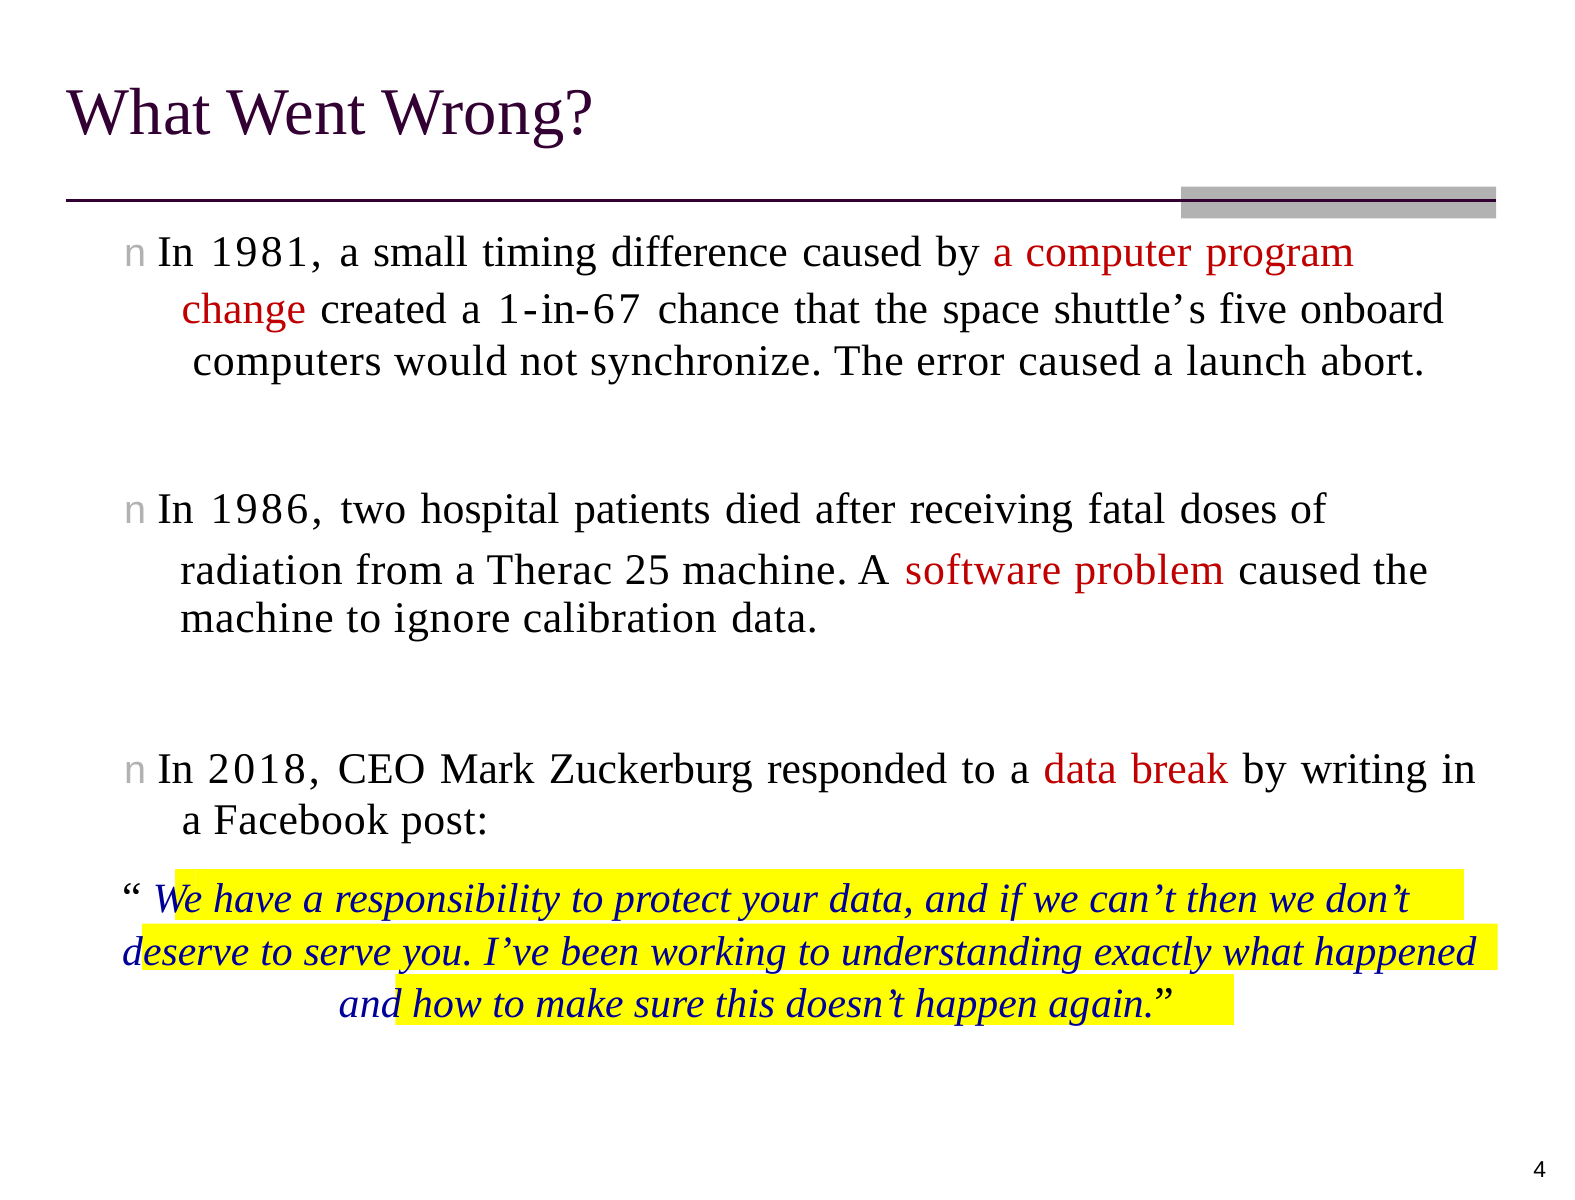

What Went Wrong?

n In 1981, a small timing difference caused by a computer program
change created a 1-in-67 chance that the space shuttle’s five onboard       computers would not synchronize. The error caused a launch abort.

n In 1986, two hospital patients died after receiving fatal doses of
radiation from a Therac 25 machine. A software problem caused the       machine to ignore calibration data.

n In 2018, CEO Mark Zuckerburg responded to a data break by writing in a Facebook post:
“ We have a responsibility to protect your data, and if we can’t then we don’t
deserve to serve you. I’ve been working to understanding exactly what happened
and how to make sure this doesn’t happen again.”

4